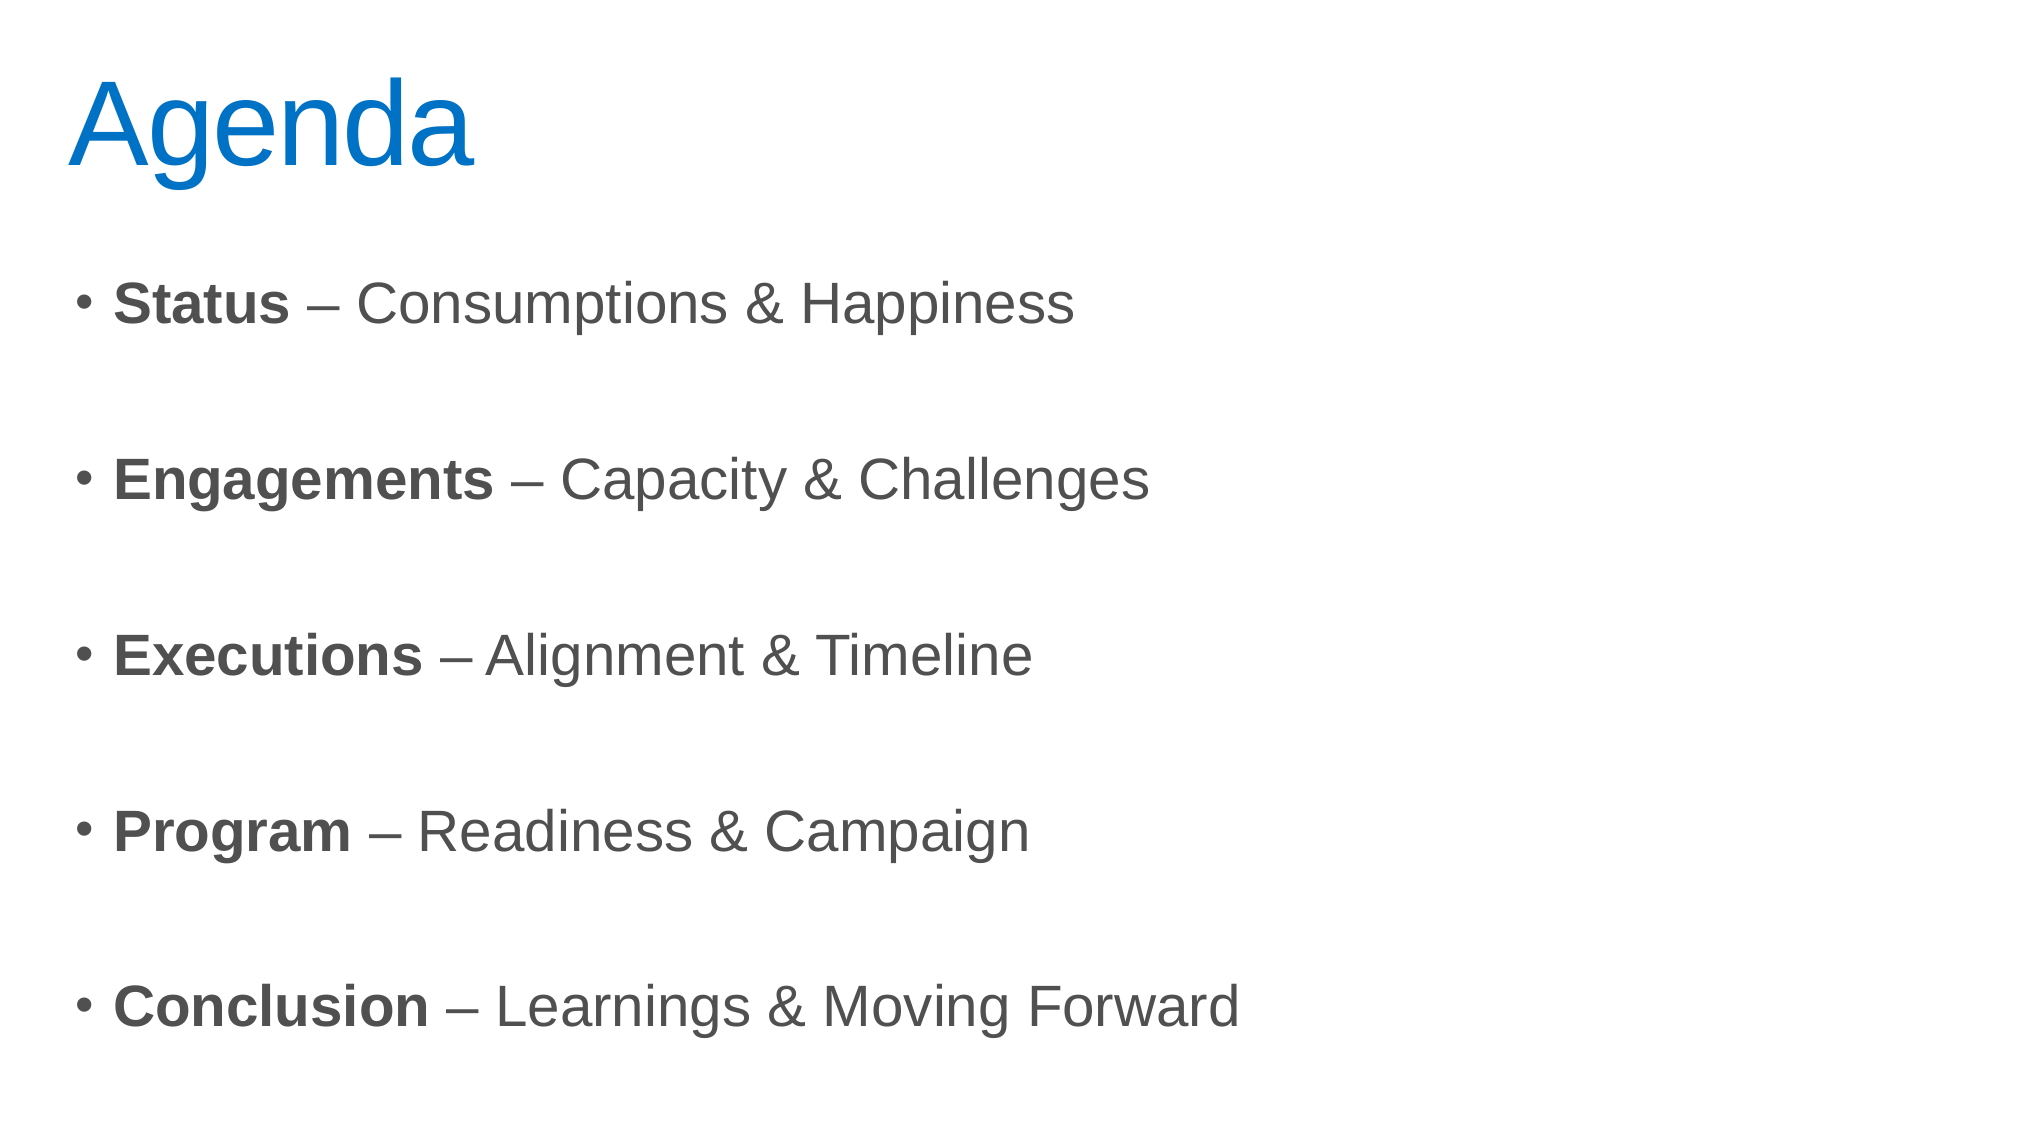

# Agenda
Status – Consumptions & Happiness

Engagements – Capacity & Challenges

Executions – Alignment & Timeline

Program – Readiness & Campaign

Conclusion – Learnings & Moving Forward